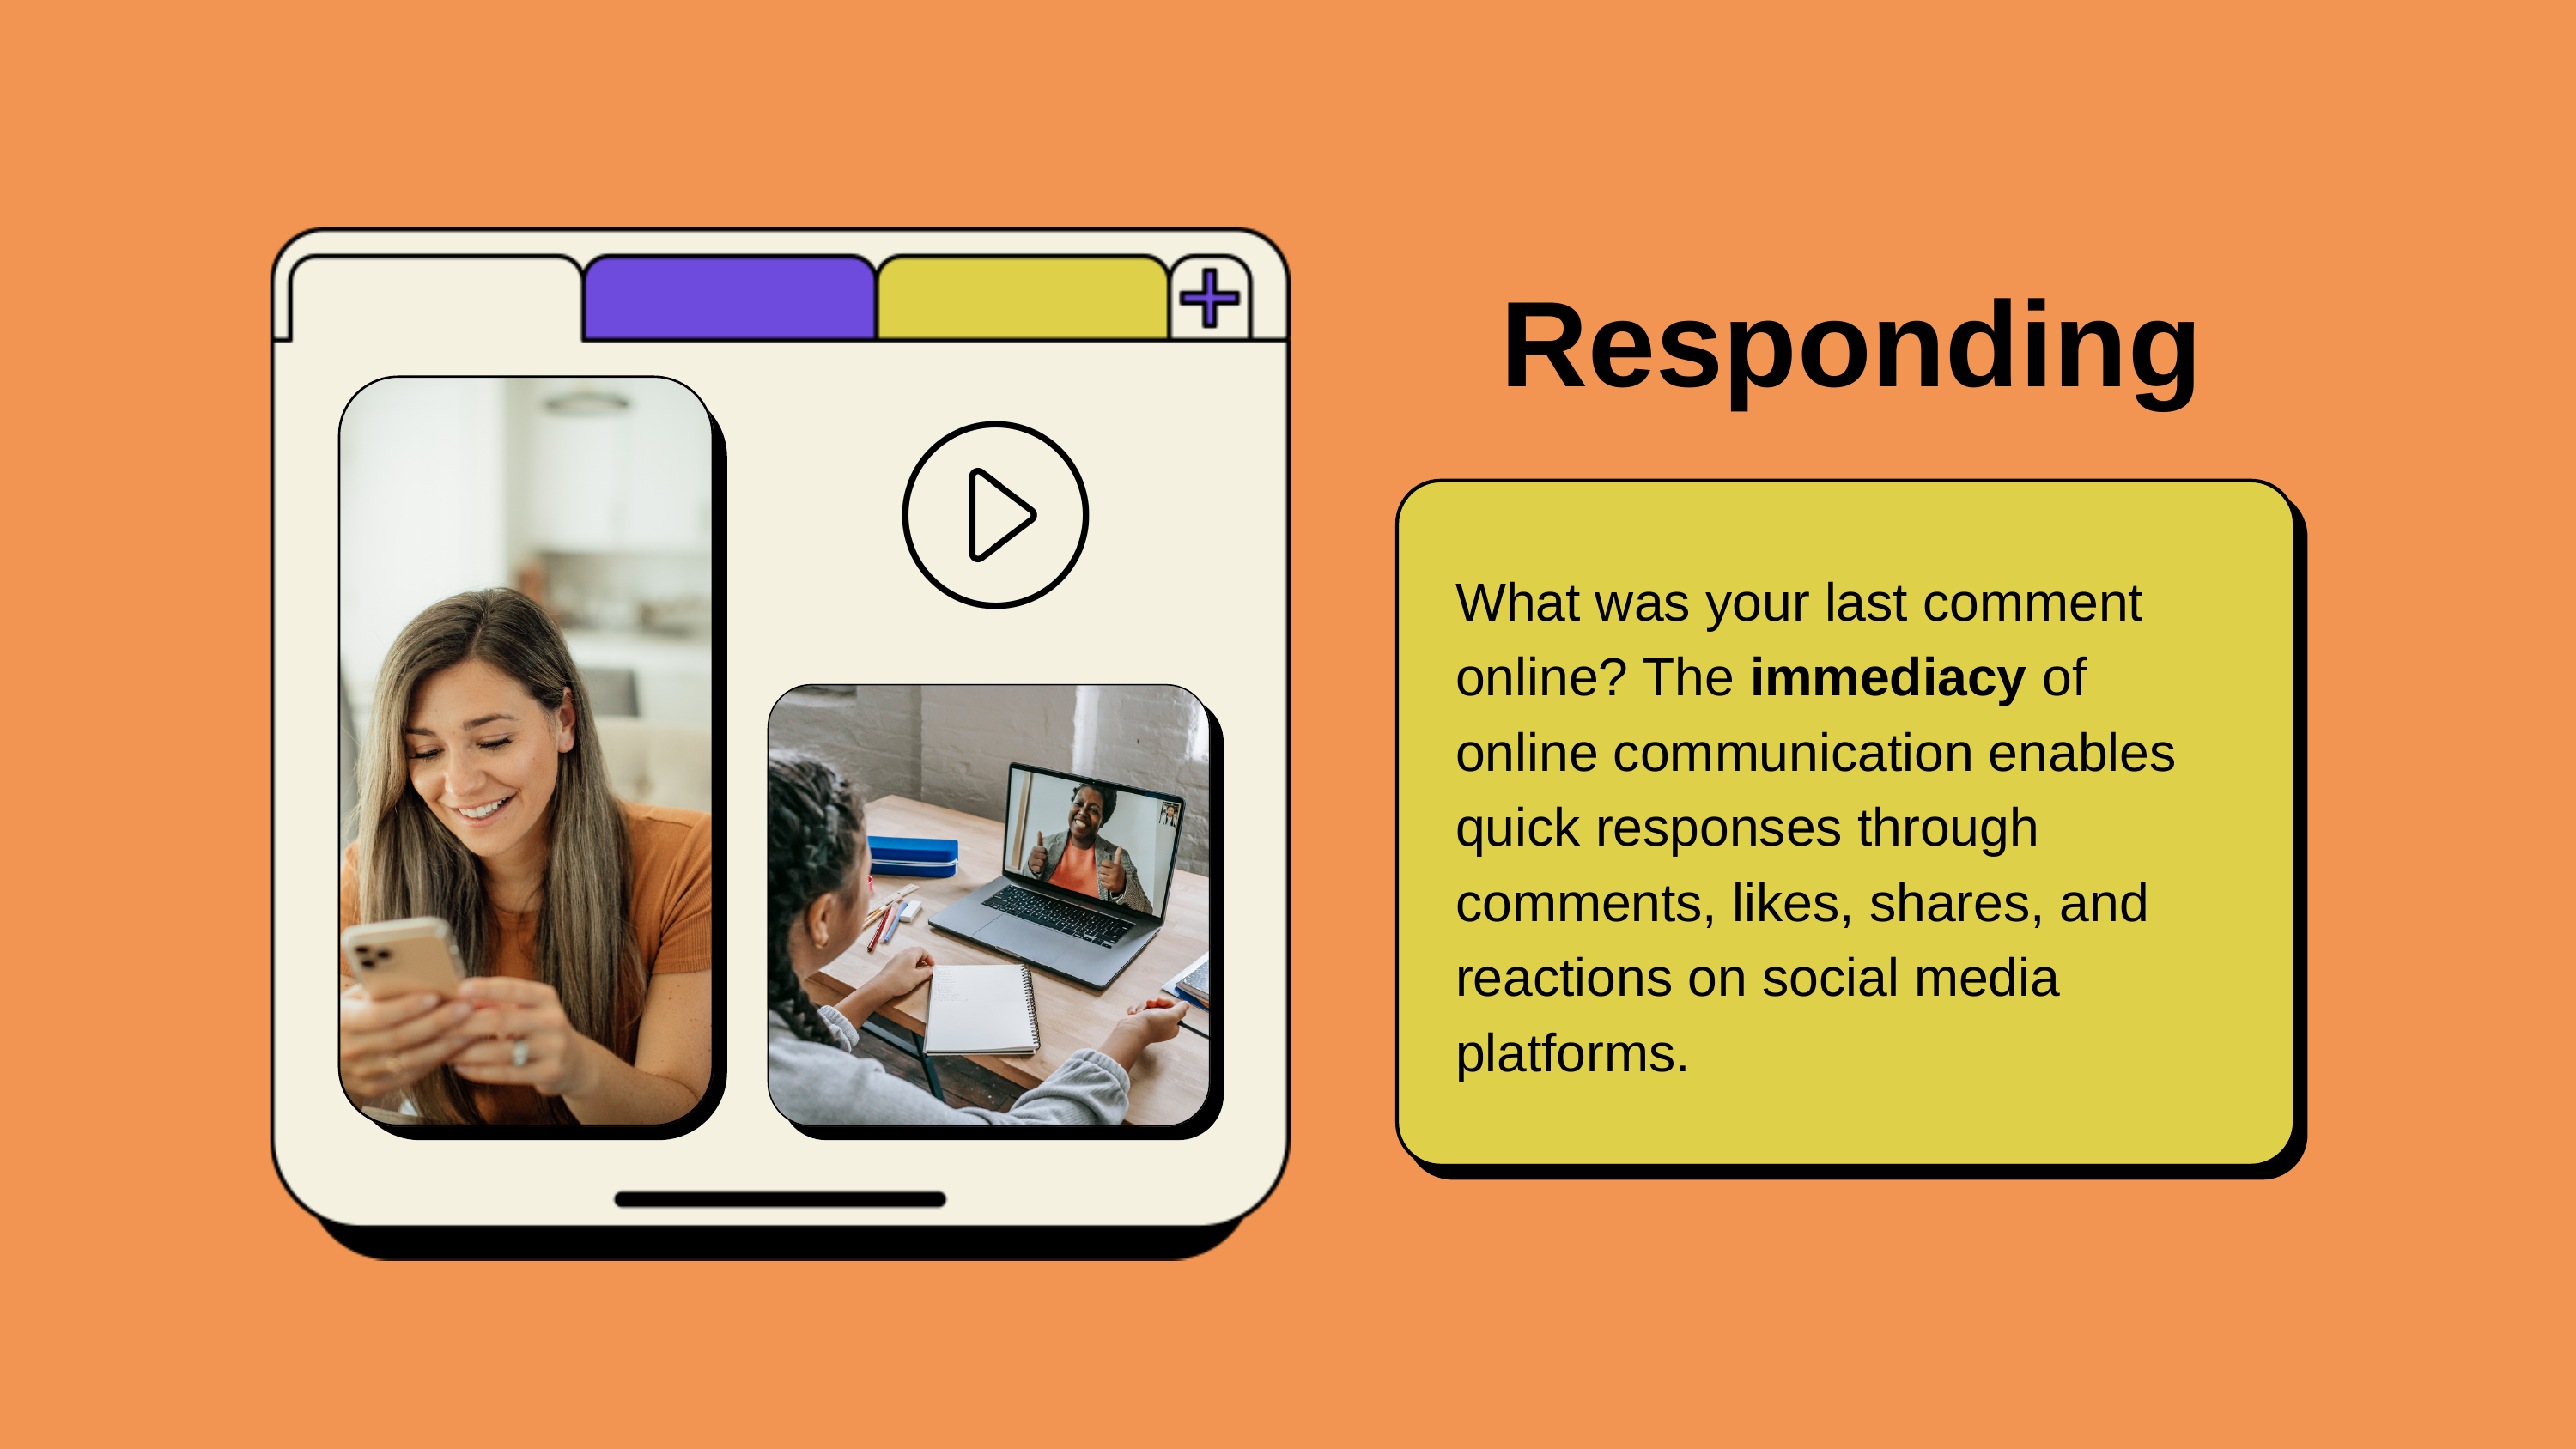

Responding

What was your last comment online? The immediacy of online communication enables quick responses through comments, likes, shares, and reactions on social media platforms.